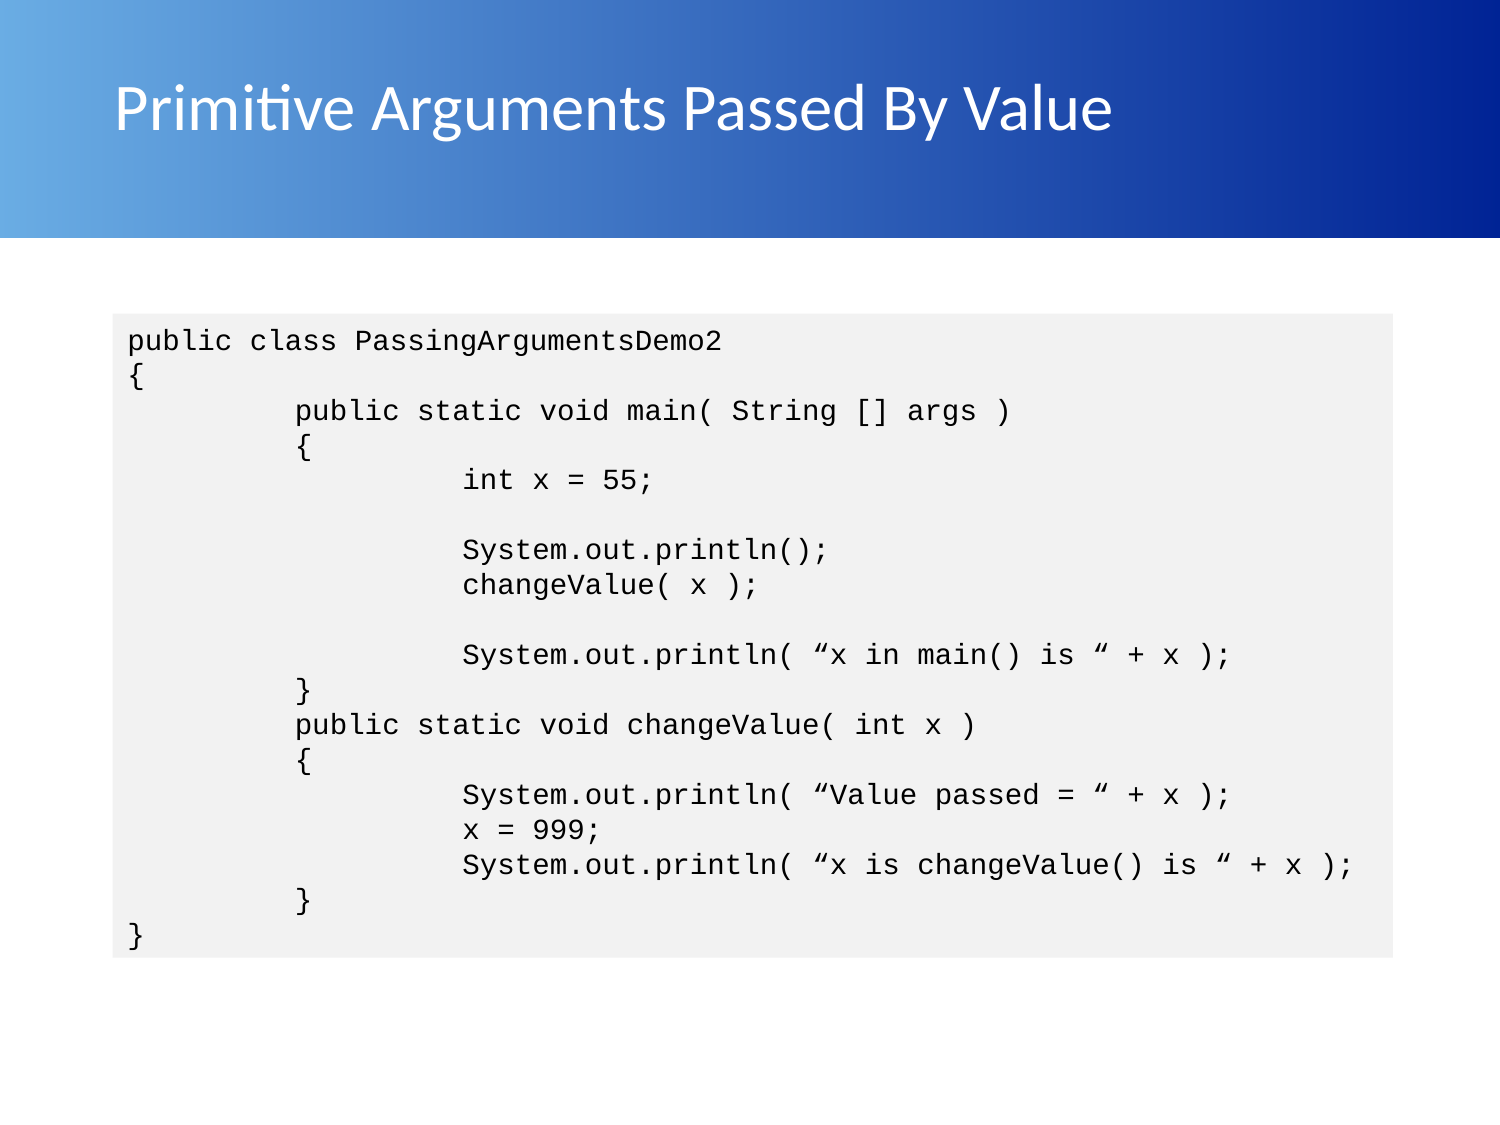

# Primitive Arguments Passed By Value

public class PassingArgumentsDemo2
{
	 public static void main( String [] args )
	 {
		  int x = 55;

		  System.out.println();
		  changeValue( x );

		  System.out.println( “x in main() is “ + x );
	 }
	 public static void changeValue( int x )
	 {
		  System.out.println( “Value passed = “ + x );
		  x = 999;
		  System.out.println( “x is changeValue() is “ + x );
	 }
}